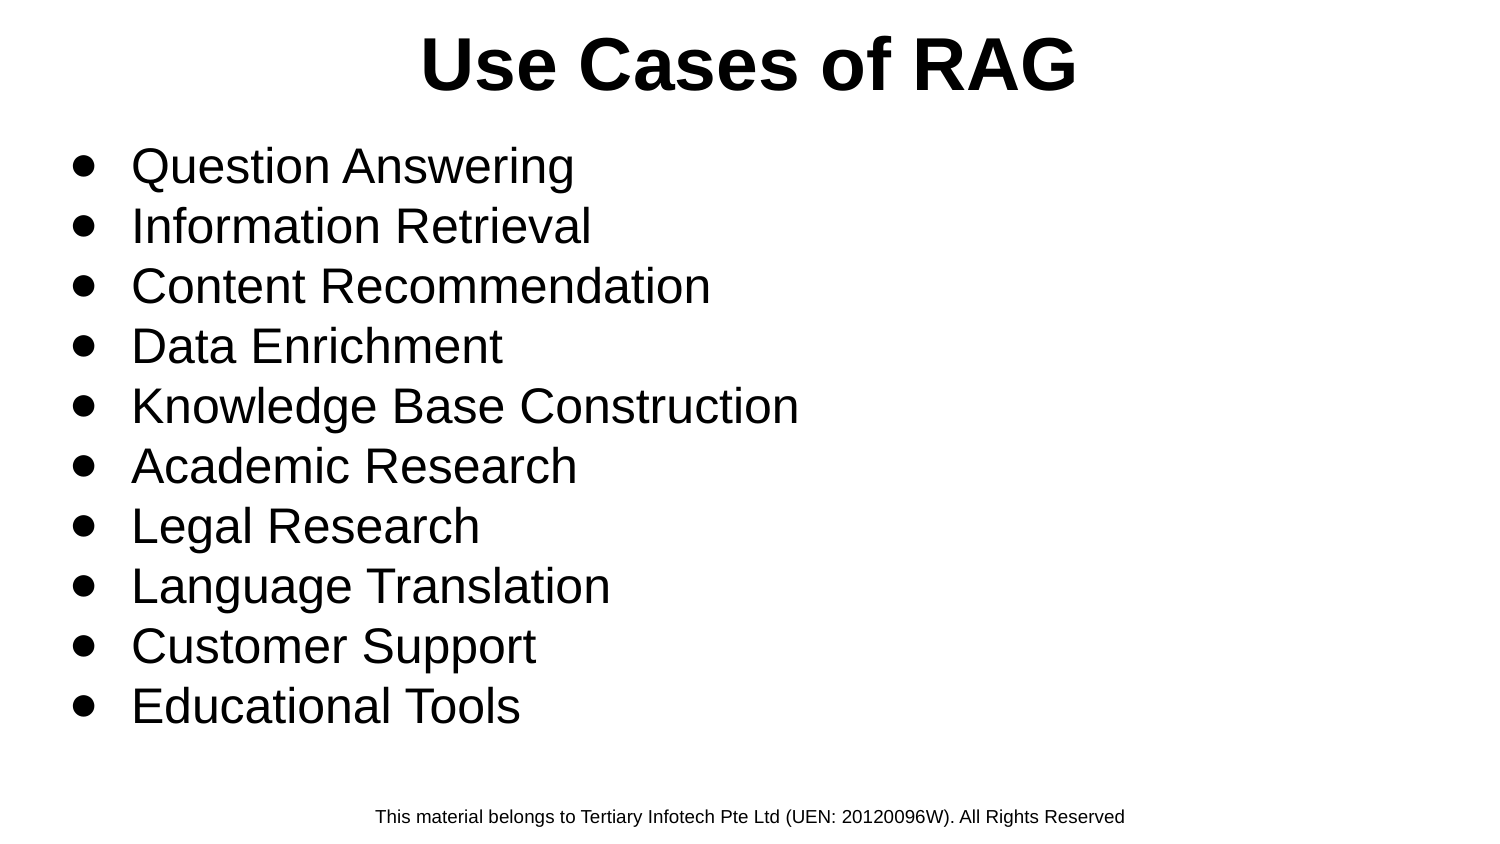

# Use Cases of RAG
Question Answering
Information Retrieval
Content Recommendation
Data Enrichment
Knowledge Base Construction
Academic Research
Legal Research
Language Translation
Customer Support
Educational Tools